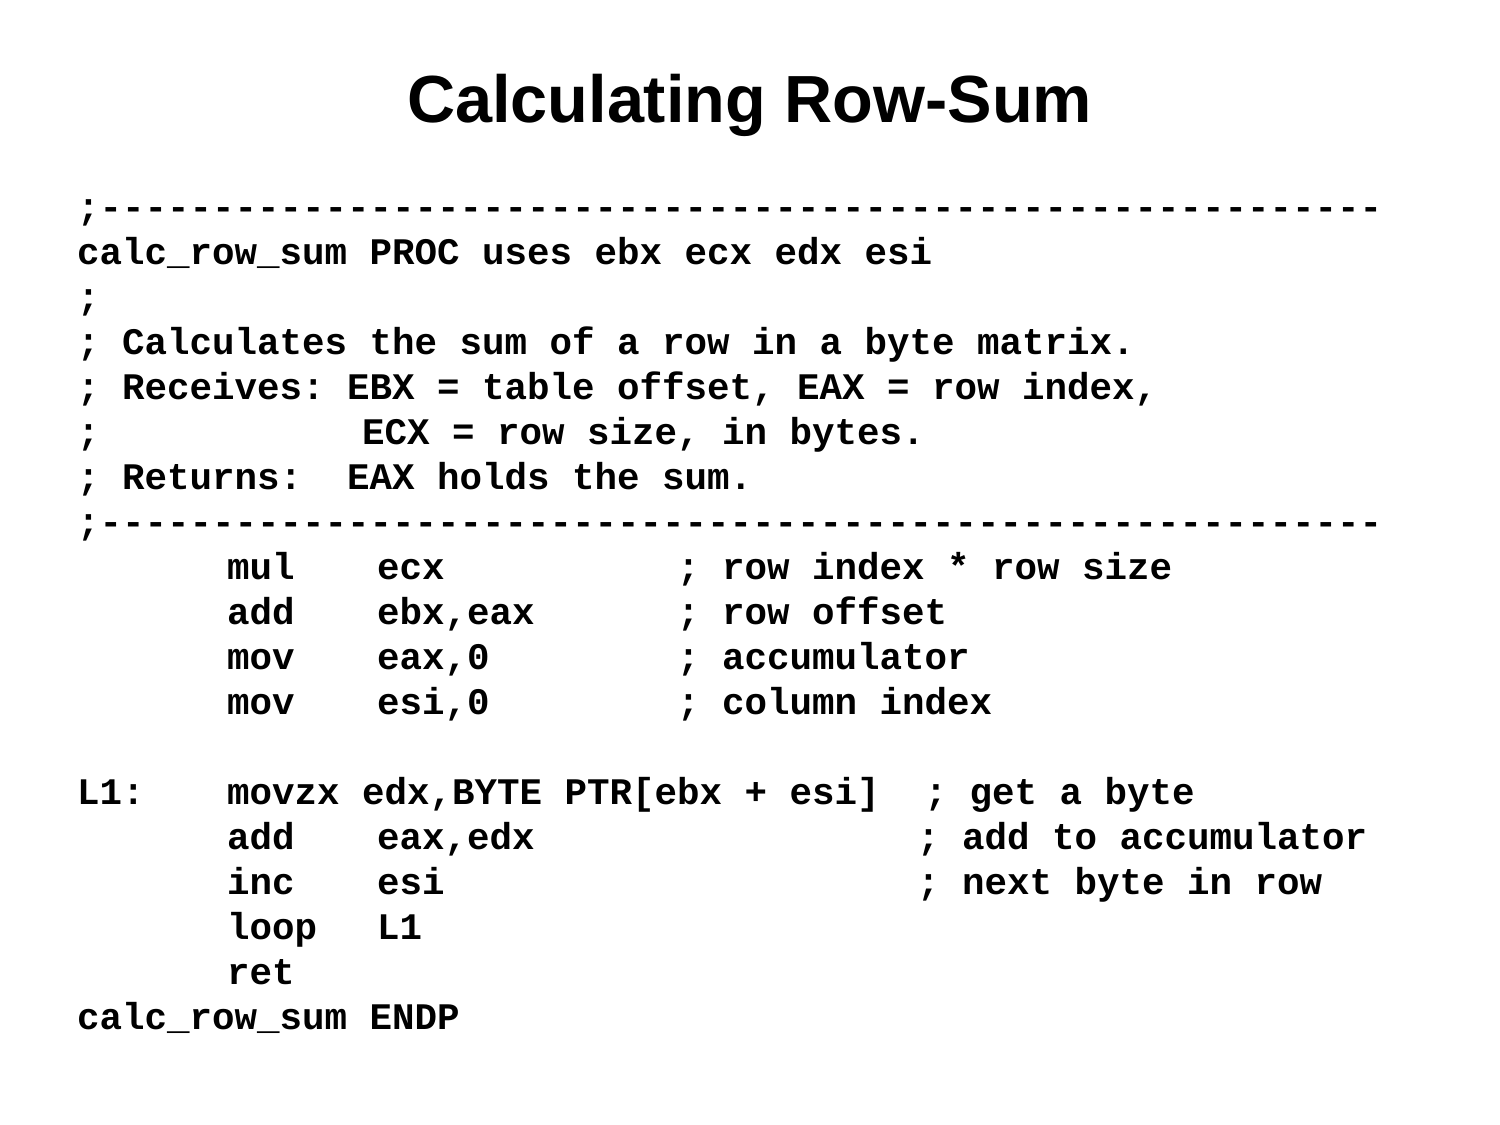

# Calculating Row-Sum
;---------------------------------------------------------
calc_row_sum PROC uses ebx ecx edx esi
;
; Calculates the sum of a row in a byte matrix.
; Receives: EBX = table offset, EAX = row index,
;	      ECX = row size, in bytes.
; Returns:  EAX holds the sum.
;---------------------------------------------------------
	mul	ecx		; row index * row size
	add	ebx,eax	; row offset
	mov	eax,0		; accumulator
	mov	esi,0		; column index

L1:	movzx edx,BYTE PTR[ebx + esi]  ; get a byte
	add	eax,edx		    ; add to accumulator
	inc	esi			    ; next byte in row
	loop	L1
	ret
calc_row_sum ENDP